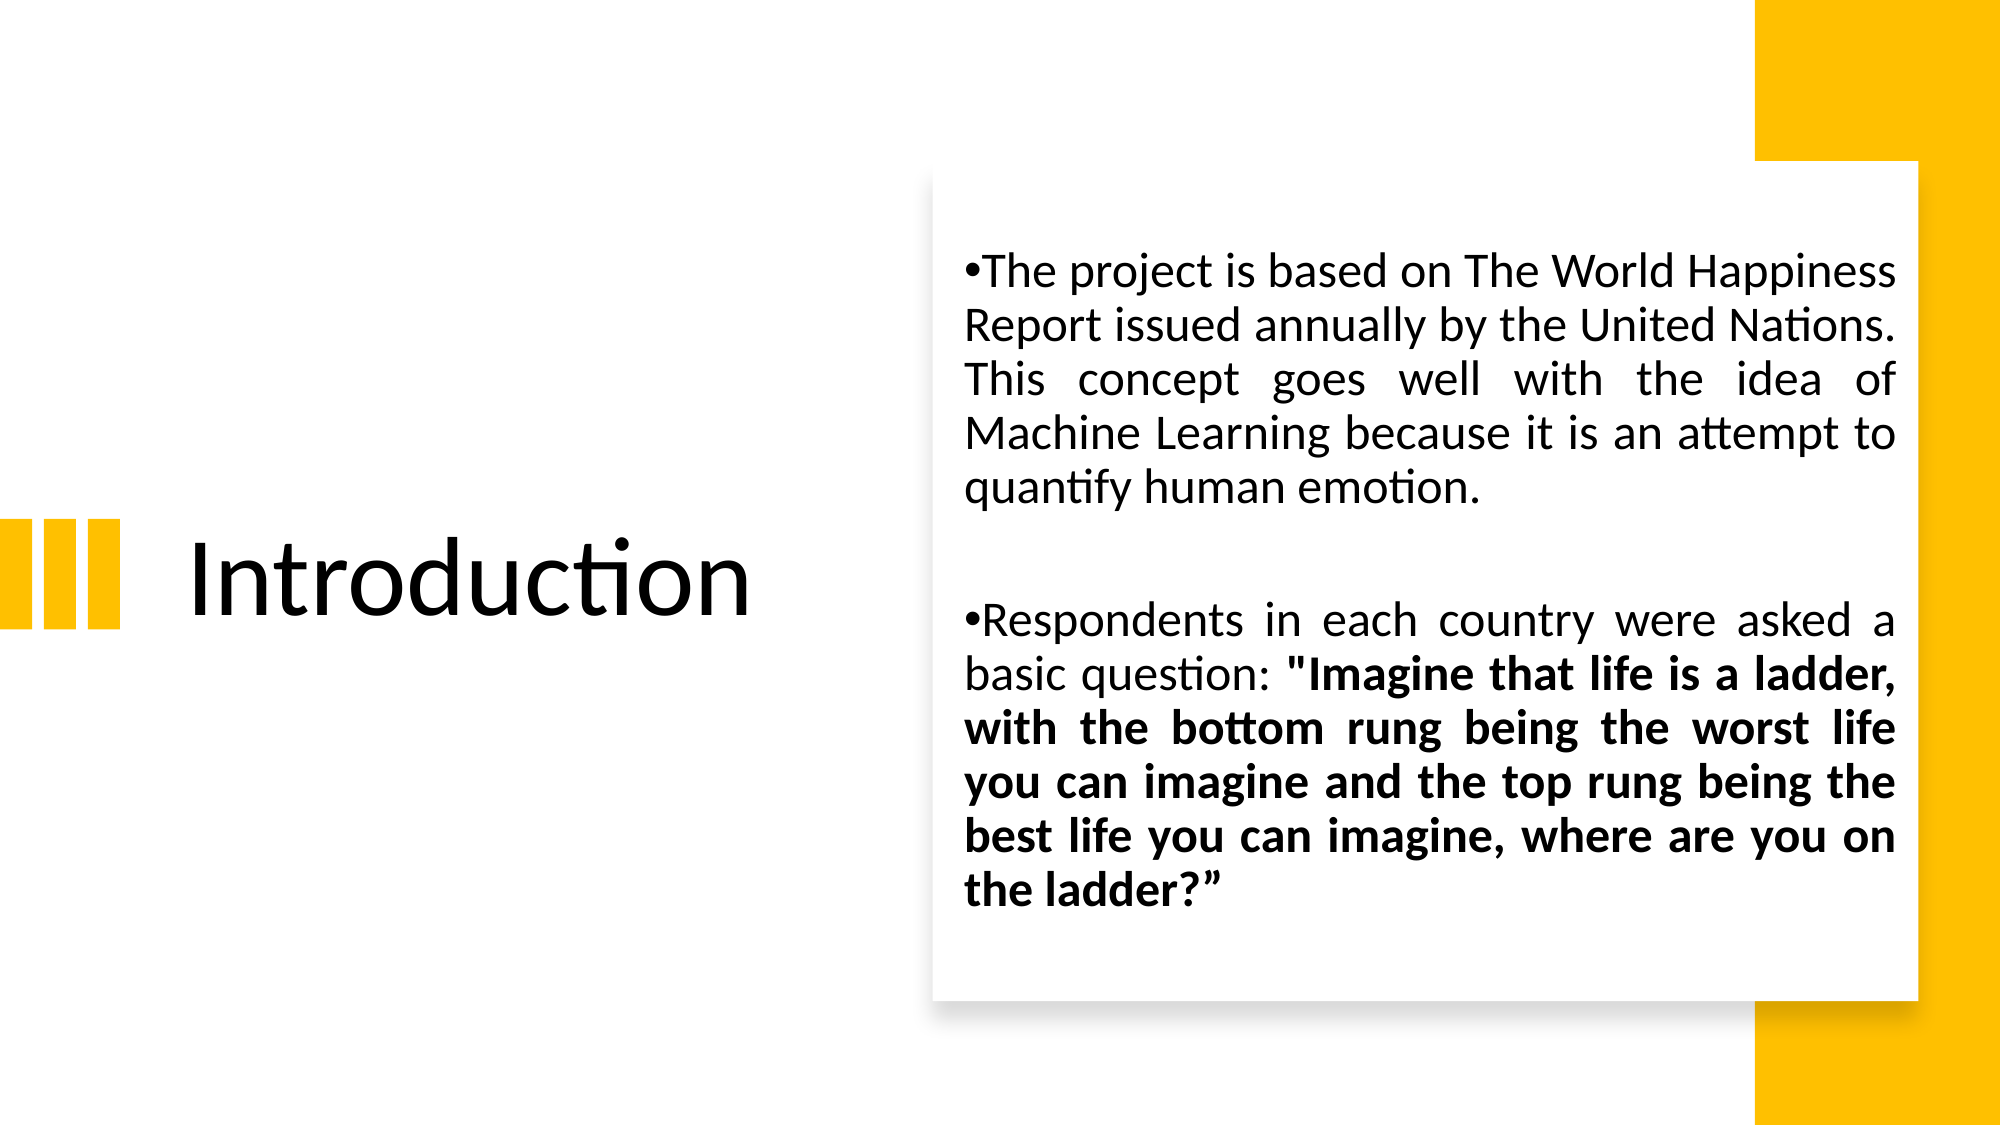

The project is based on The World Happiness Report issued annually by the United Nations. This concept goes well with the idea of Machine Learning because it is an attempt to quantify human emotion.

Respondents in each country were asked a basic question: "Imagine that life is a ladder, with the bottom rung being the worst life you can imagine and the top rung being the best life you can imagine, where are you on the ladder?”
# Introduction